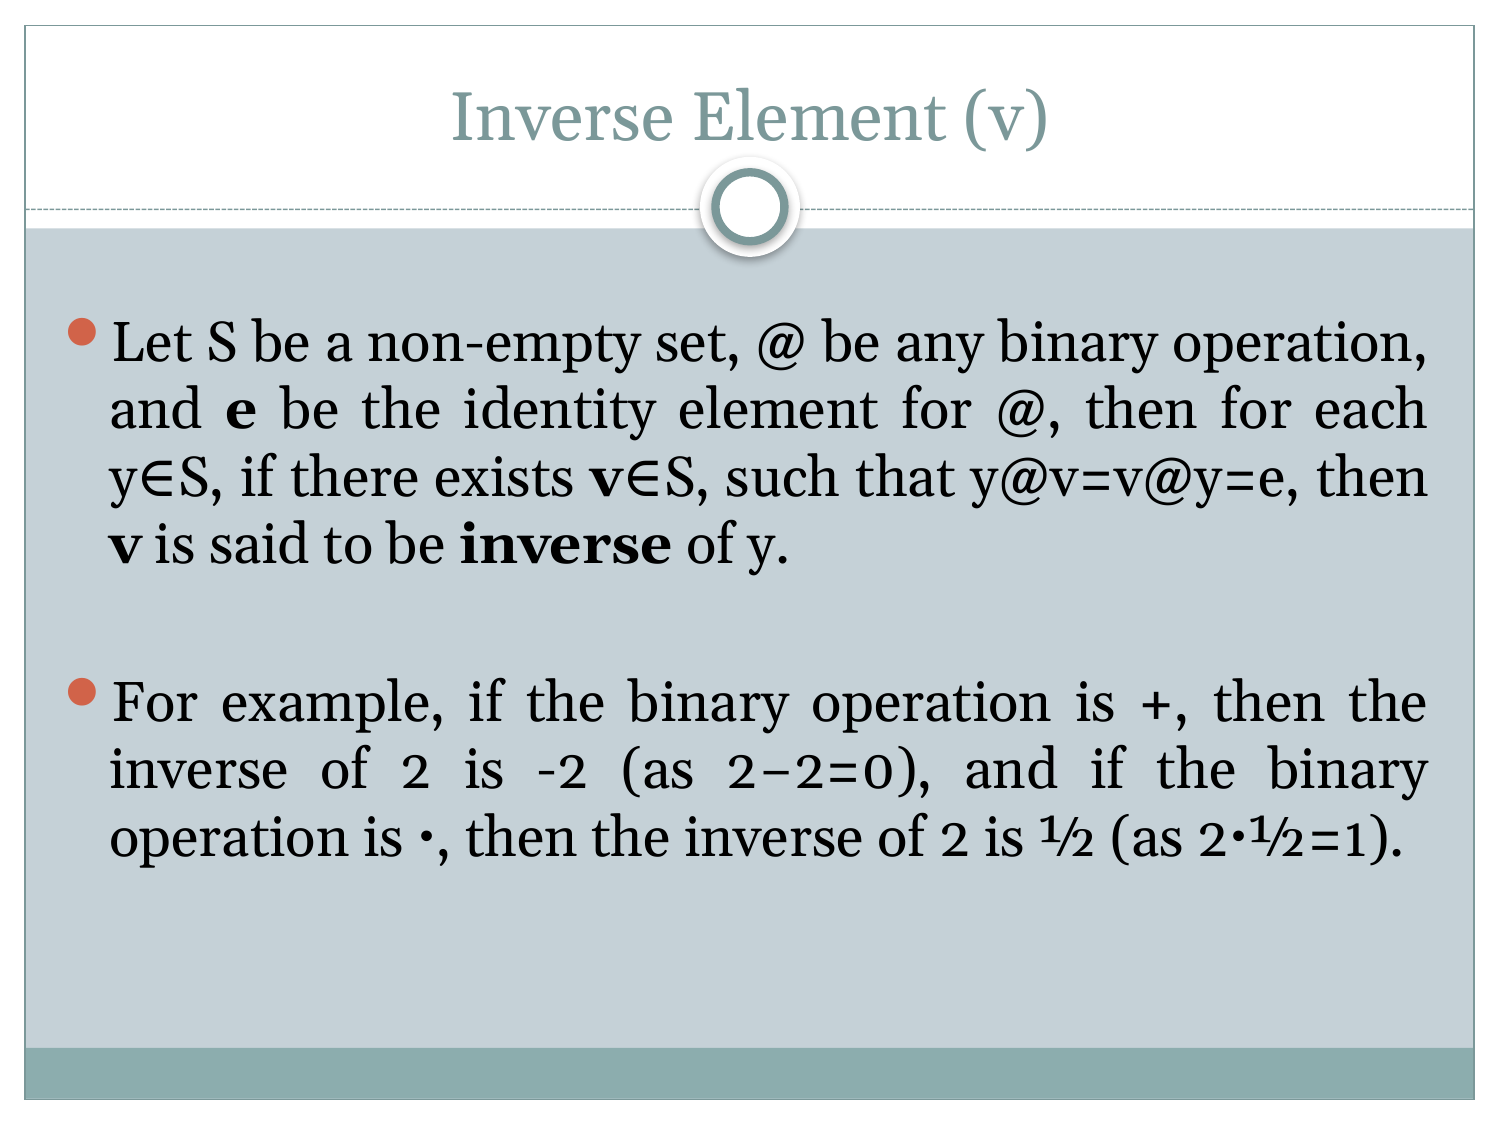

# Inverse Element (v)
Let S be a non-empty set, @ be any binary operation, and e be the identity element for @, then for each y∈S, if there exists v∈S, such that y@v=v@y=e, then v is said to be inverse of y.

For example, if the binary operation is +, then the inverse of 2 is -2 (as 2−2=0), and if the binary operation is ·, then the inverse of 2 is ½ (as 2·½=1).